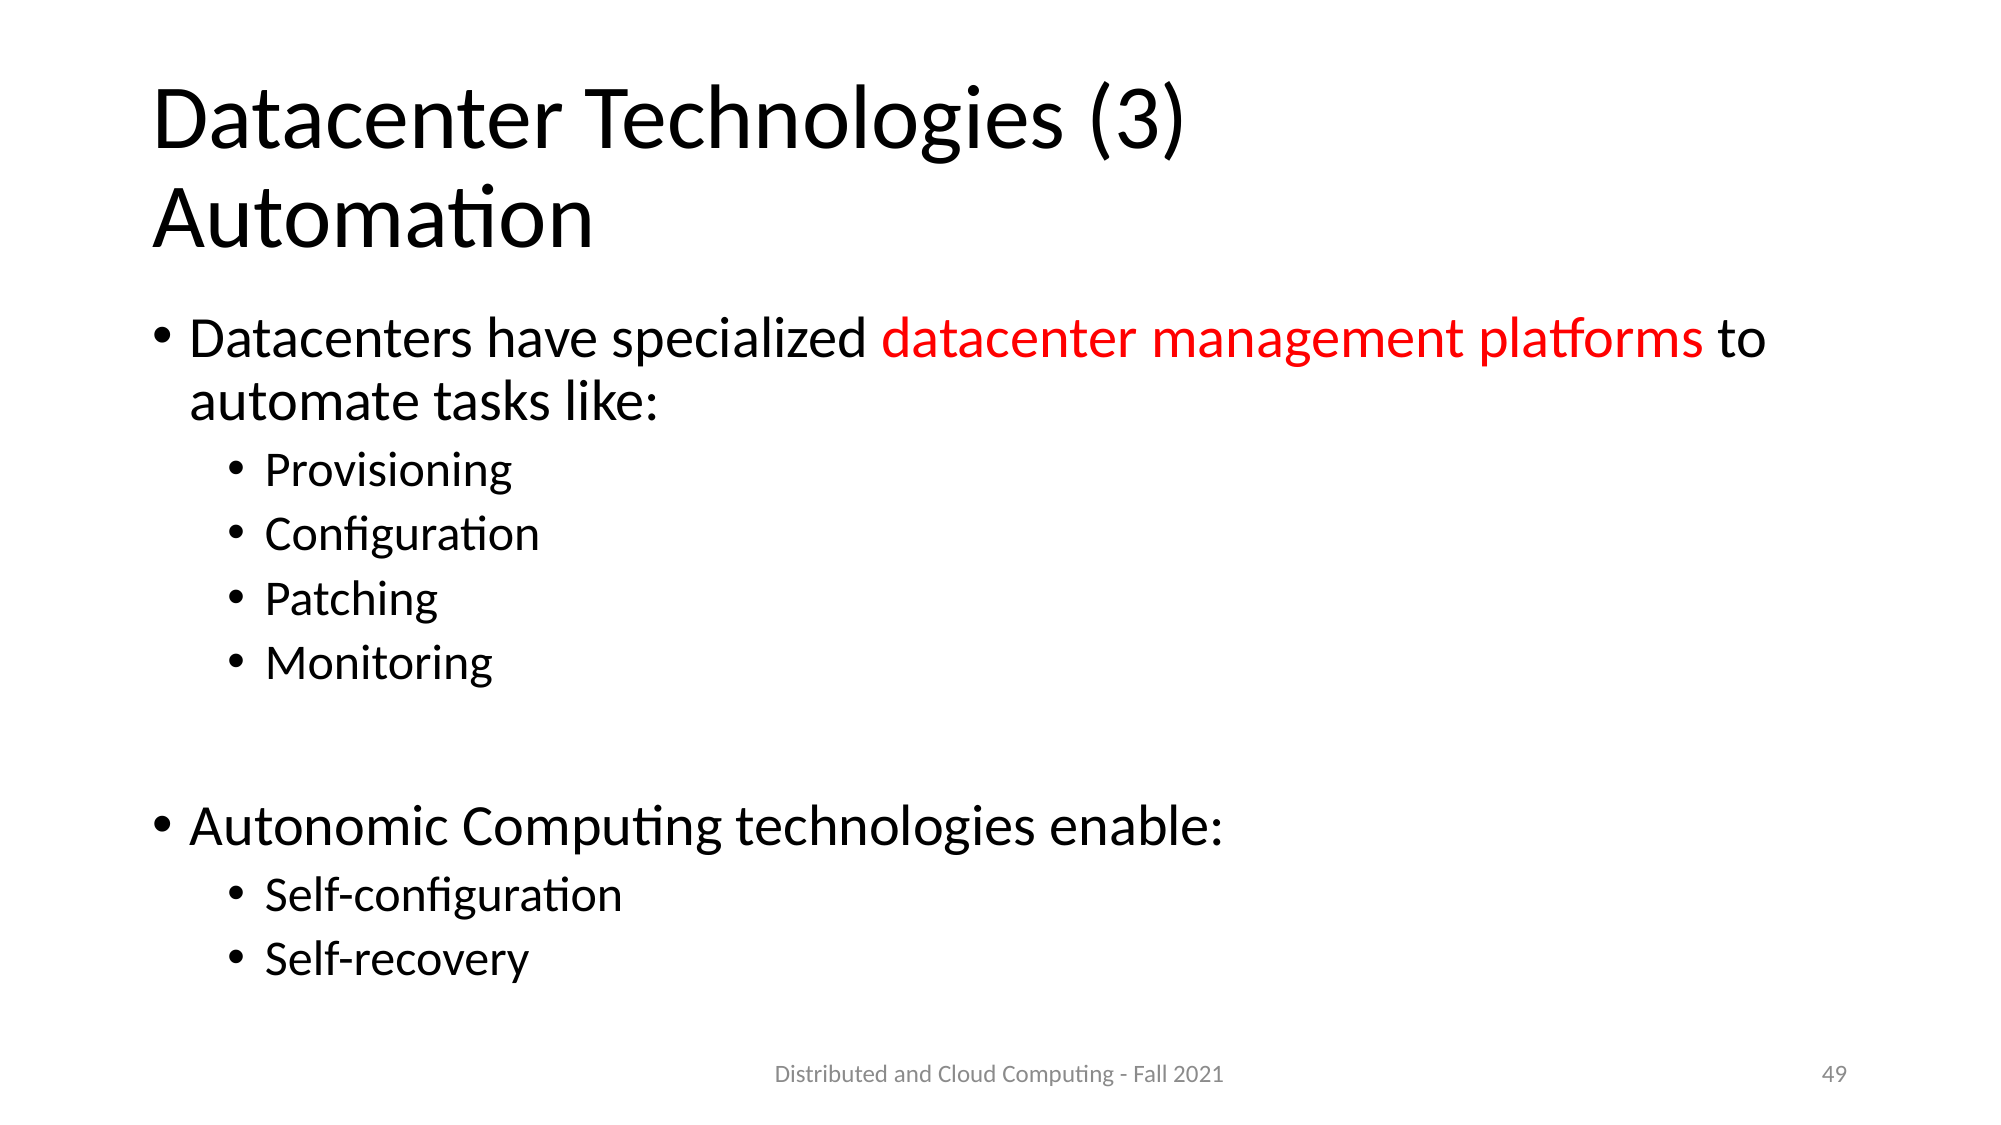

# Datacenter Technologies (3) Automation
Datacenters have specialized datacenter management platforms to automate tasks like:
Provisioning
Configuration
Patching
Monitoring

Autonomic Computing technologies enable:
Self-configuration
Self-recovery

Distributed and Cloud Computing - Fall 2021
49